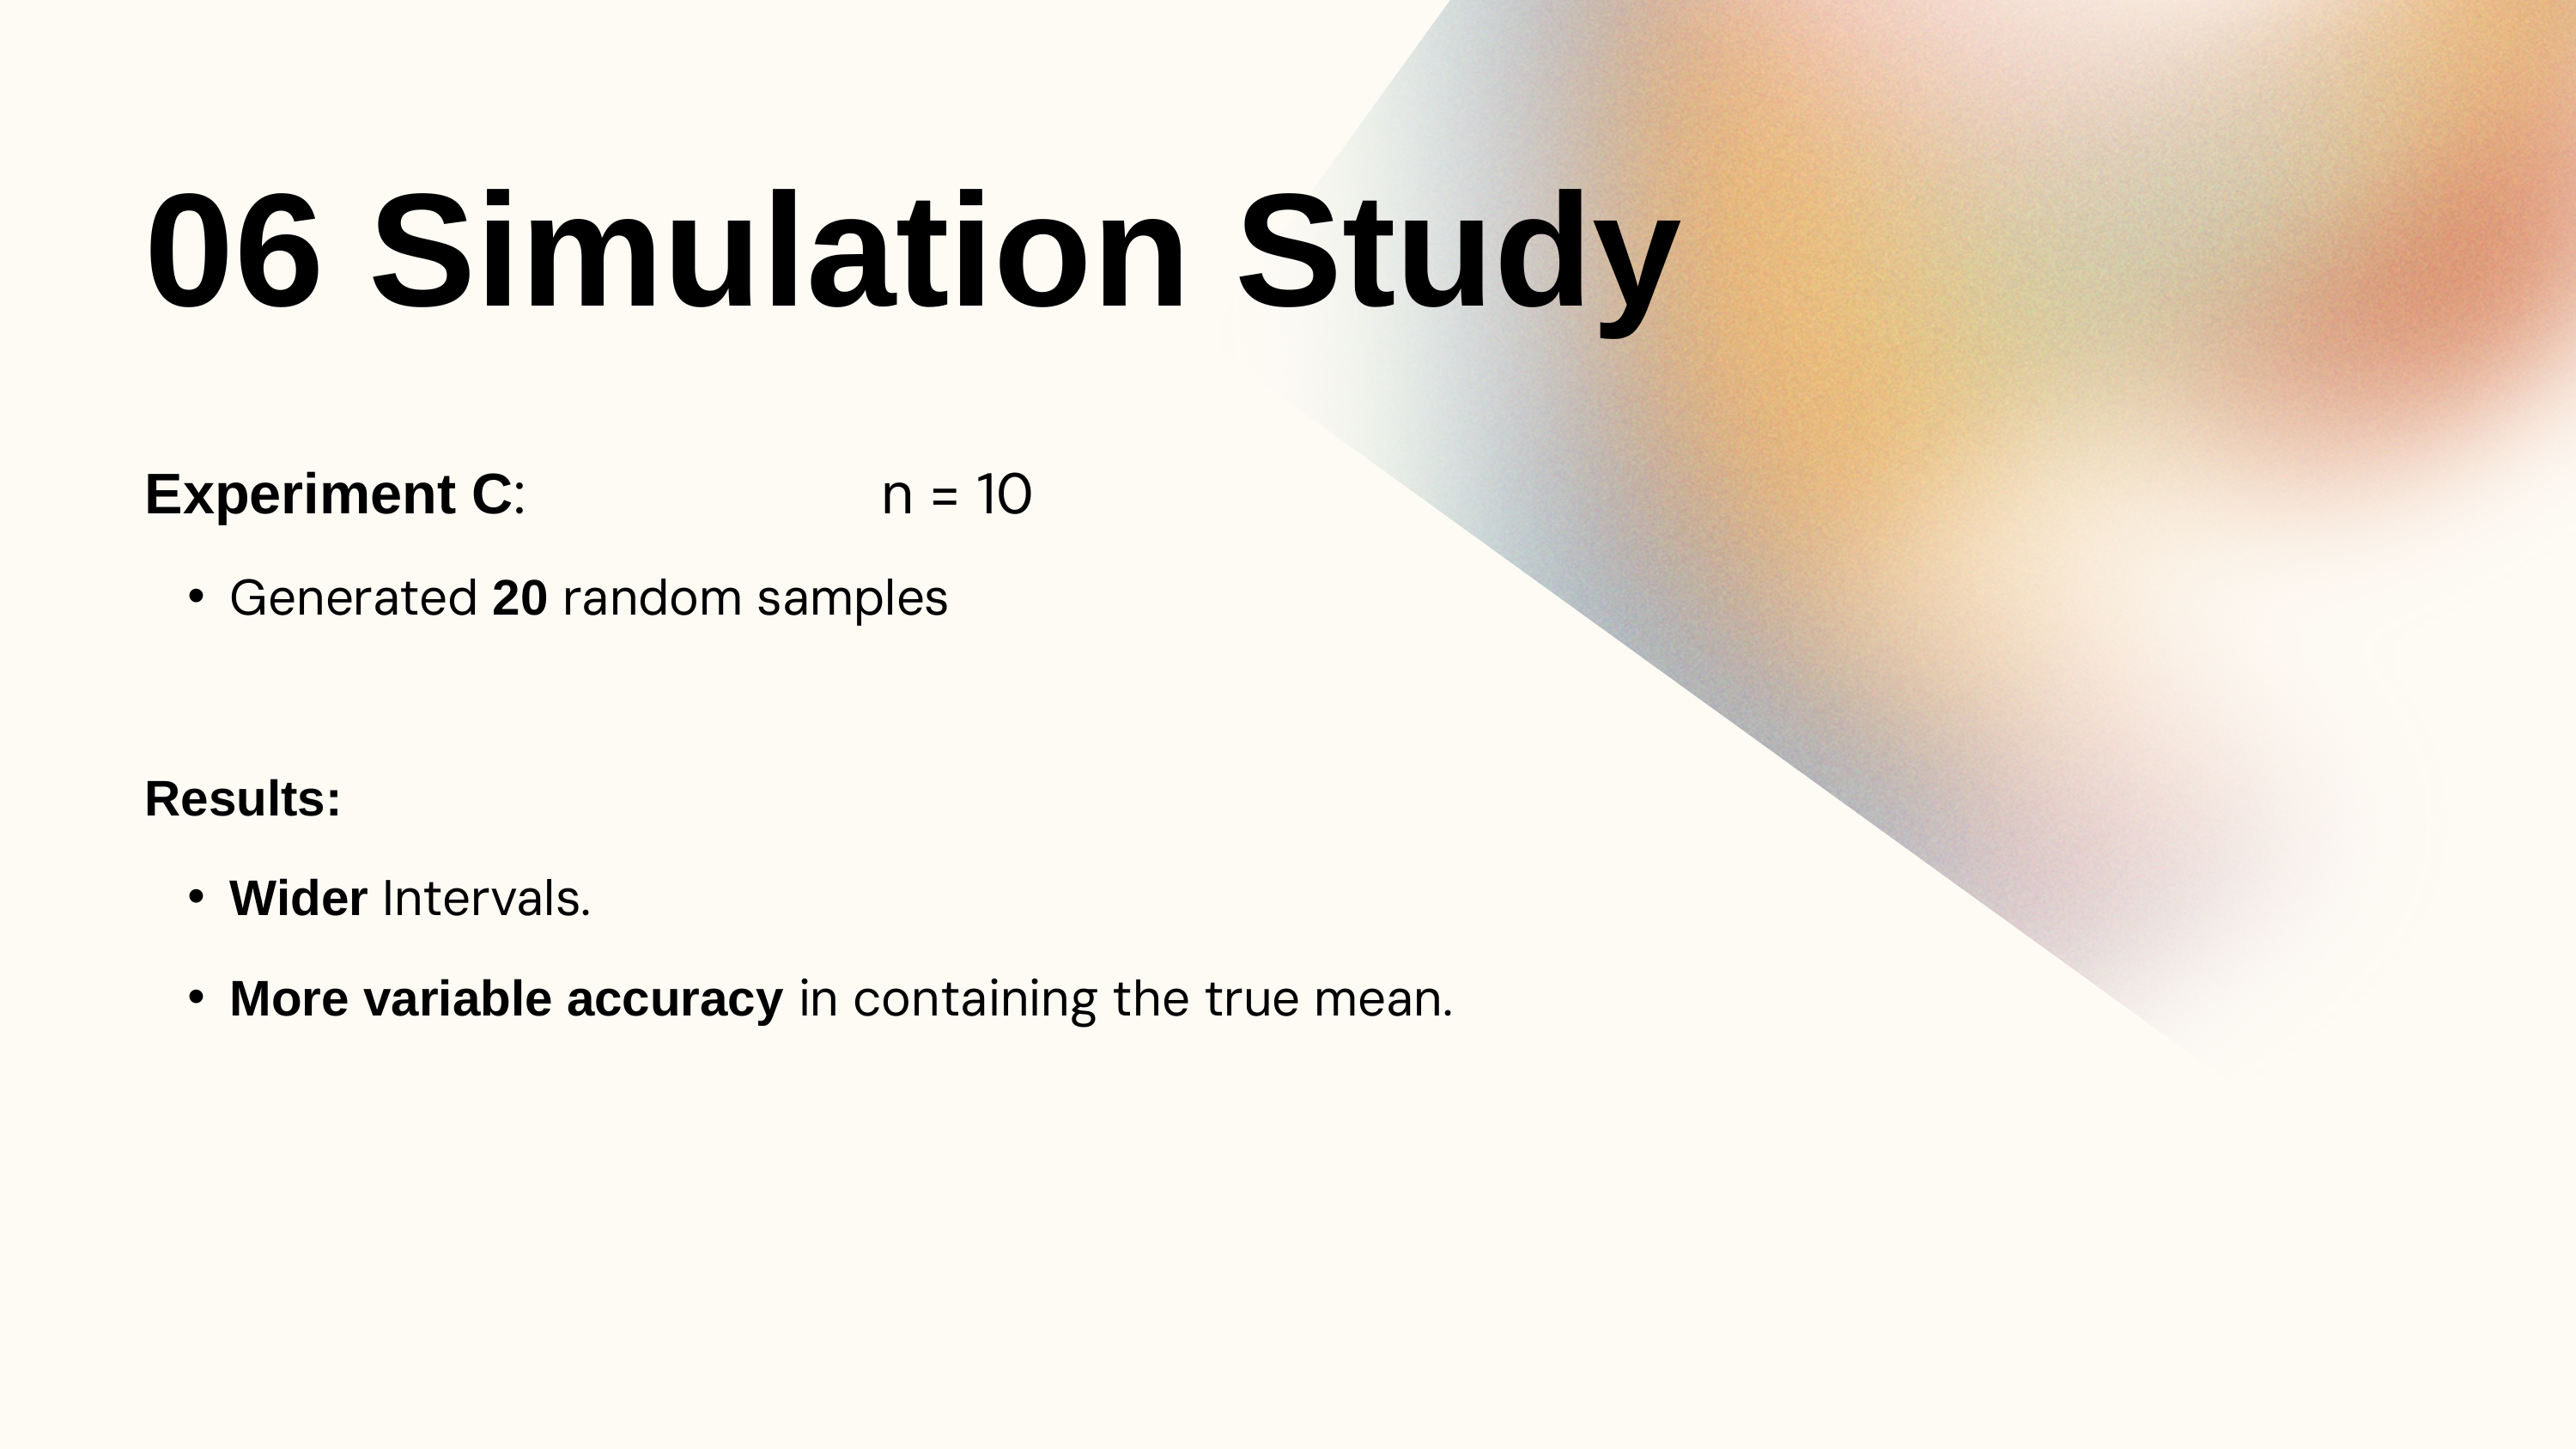

06 Simulation Study
Experiment C:                       n = 10
Generated 20 random samples

Results:
Wider Intervals.
More variable accuracy in containing the true mean.